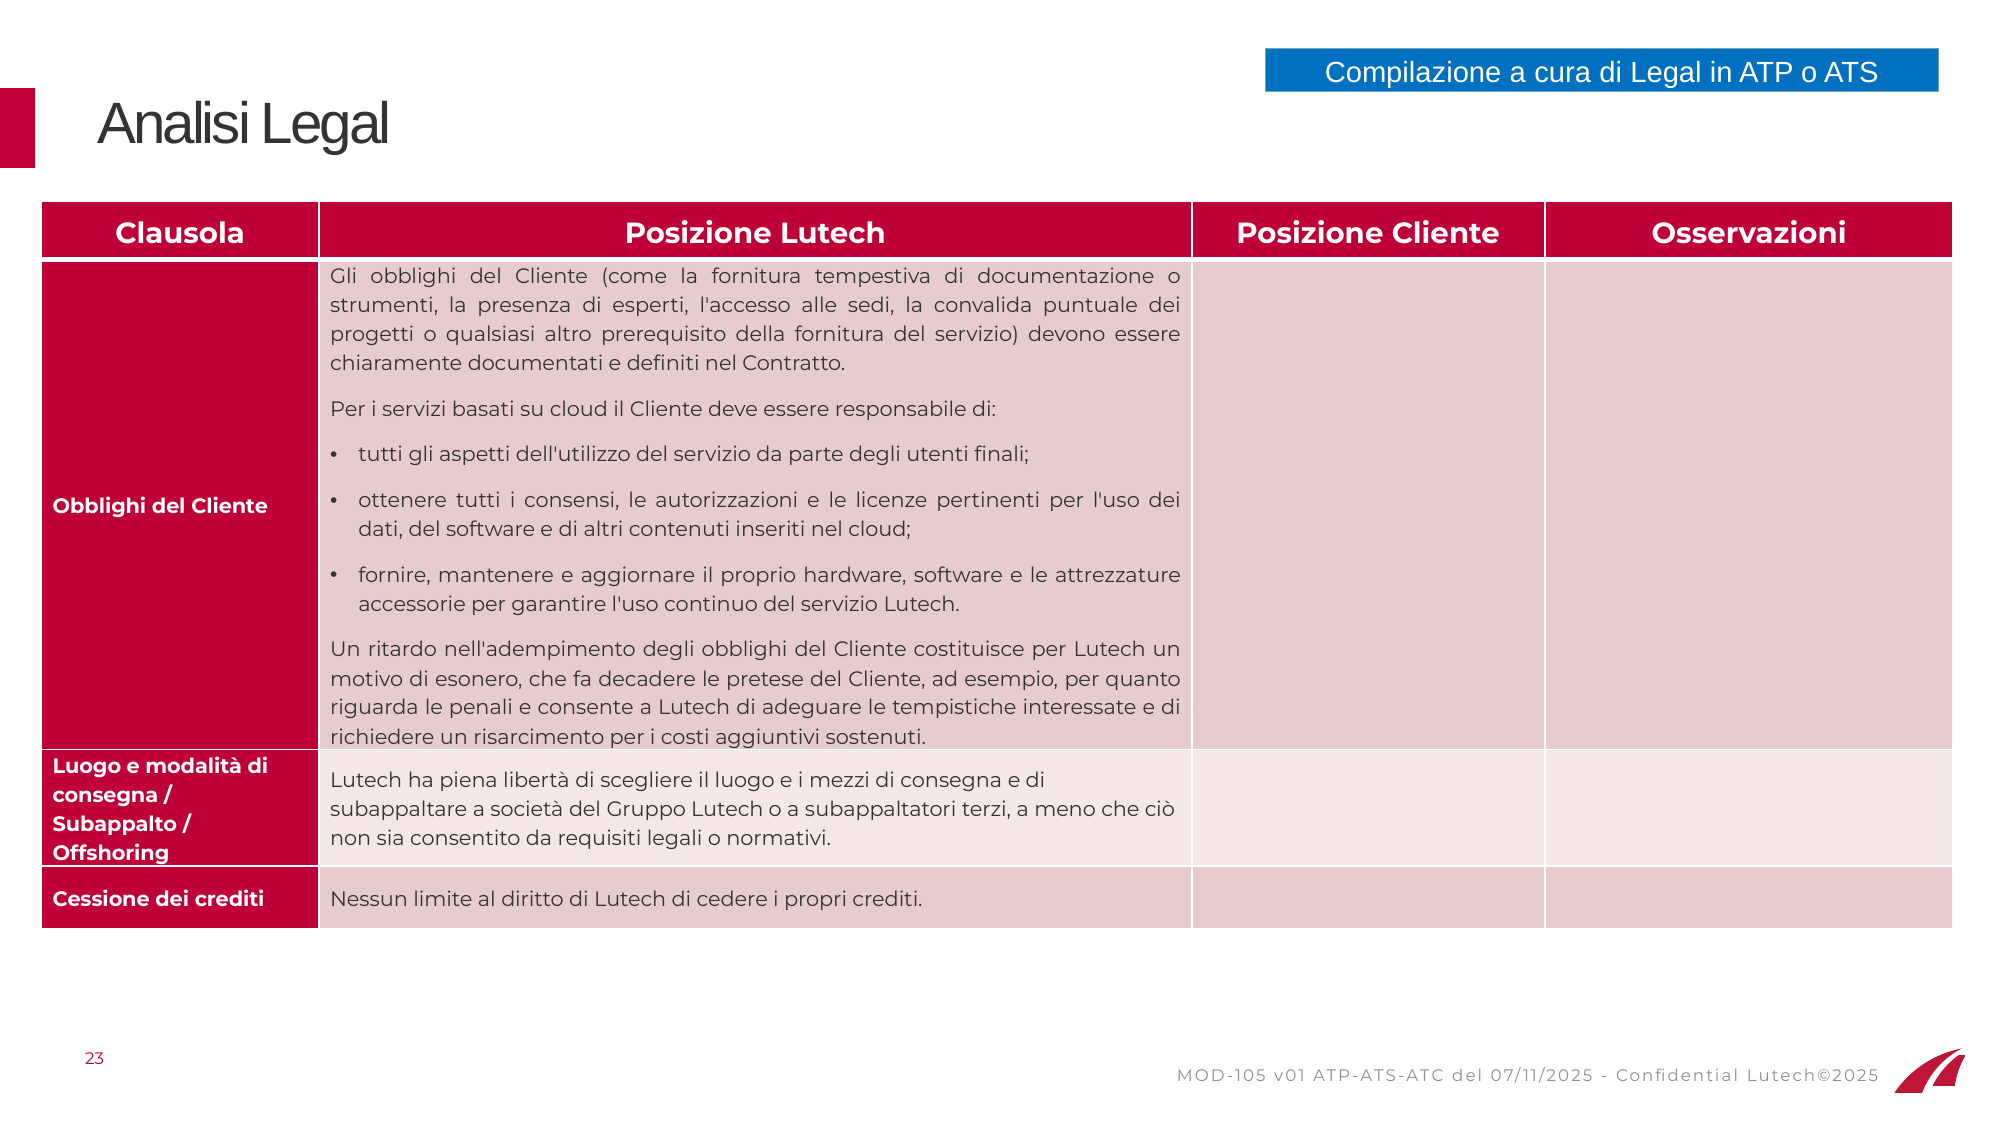

Compilazione a cura di Legal in ATP o ATS
# Analisi Legal
| Clausola | Posizione Lutech | Posizione Cliente | Osservazioni |
| --- | --- | --- | --- |
| Obblighi del Cliente | Gli obblighi del Cliente (come la fornitura tempestiva di documentazione o strumenti, la presenza di esperti, l'accesso alle sedi, la convalida puntuale dei progetti o qualsiasi altro prerequisito della fornitura del servizio) devono essere chiaramente documentati e definiti nel Contratto. Per i servizi basati su cloud il Cliente deve essere responsabile di: tutti gli aspetti dell'utilizzo del servizio da parte degli utenti finali; ottenere tutti i consensi, le autorizzazioni e le licenze pertinenti per l'uso dei dati, del software e di altri contenuti inseriti nel cloud; fornire, mantenere e aggiornare il proprio hardware, software e le attrezzature accessorie per garantire l'uso continuo del servizio Lutech. Un ritardo nell'adempimento degli obblighi del Cliente costituisce per Lutech un motivo di esonero, che fa decadere le pretese del Cliente, ad esempio, per quanto riguarda le penali e consente a Lutech di adeguare le tempistiche interessate e di richiedere un risarcimento per i costi aggiuntivi sostenuti. |  |  |
| Luogo e modalità di consegna / Subappalto / Offshoring | Lutech ha piena libertà di scegliere il luogo e i mezzi di consegna e di subappaltare a società del Gruppo Lutech o a subappaltatori terzi, a meno che ciò non sia consentito da requisiti legali o normativi. |  |  |
| Cessione dei crediti | Nessun limite al diritto di Lutech di cedere i propri crediti. |  |  |